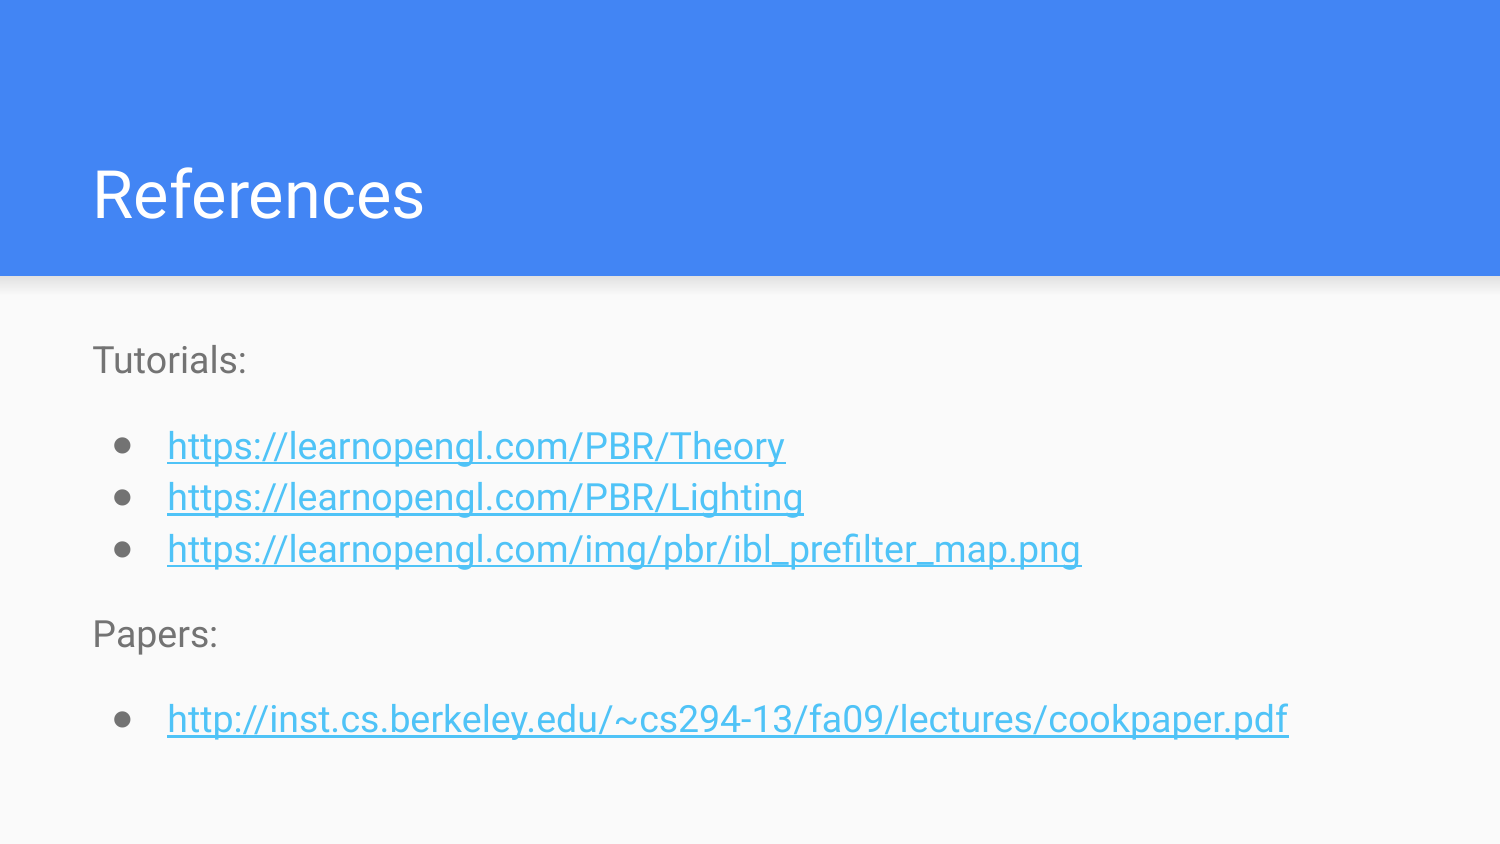

# References
Tutorials:
https://learnopengl.com/PBR/Theory
https://learnopengl.com/PBR/Lighting
https://learnopengl.com/img/pbr/ibl_prefilter_map.png
Papers:
http://inst.cs.berkeley.edu/~cs294-13/fa09/lectures/cookpaper.pdf